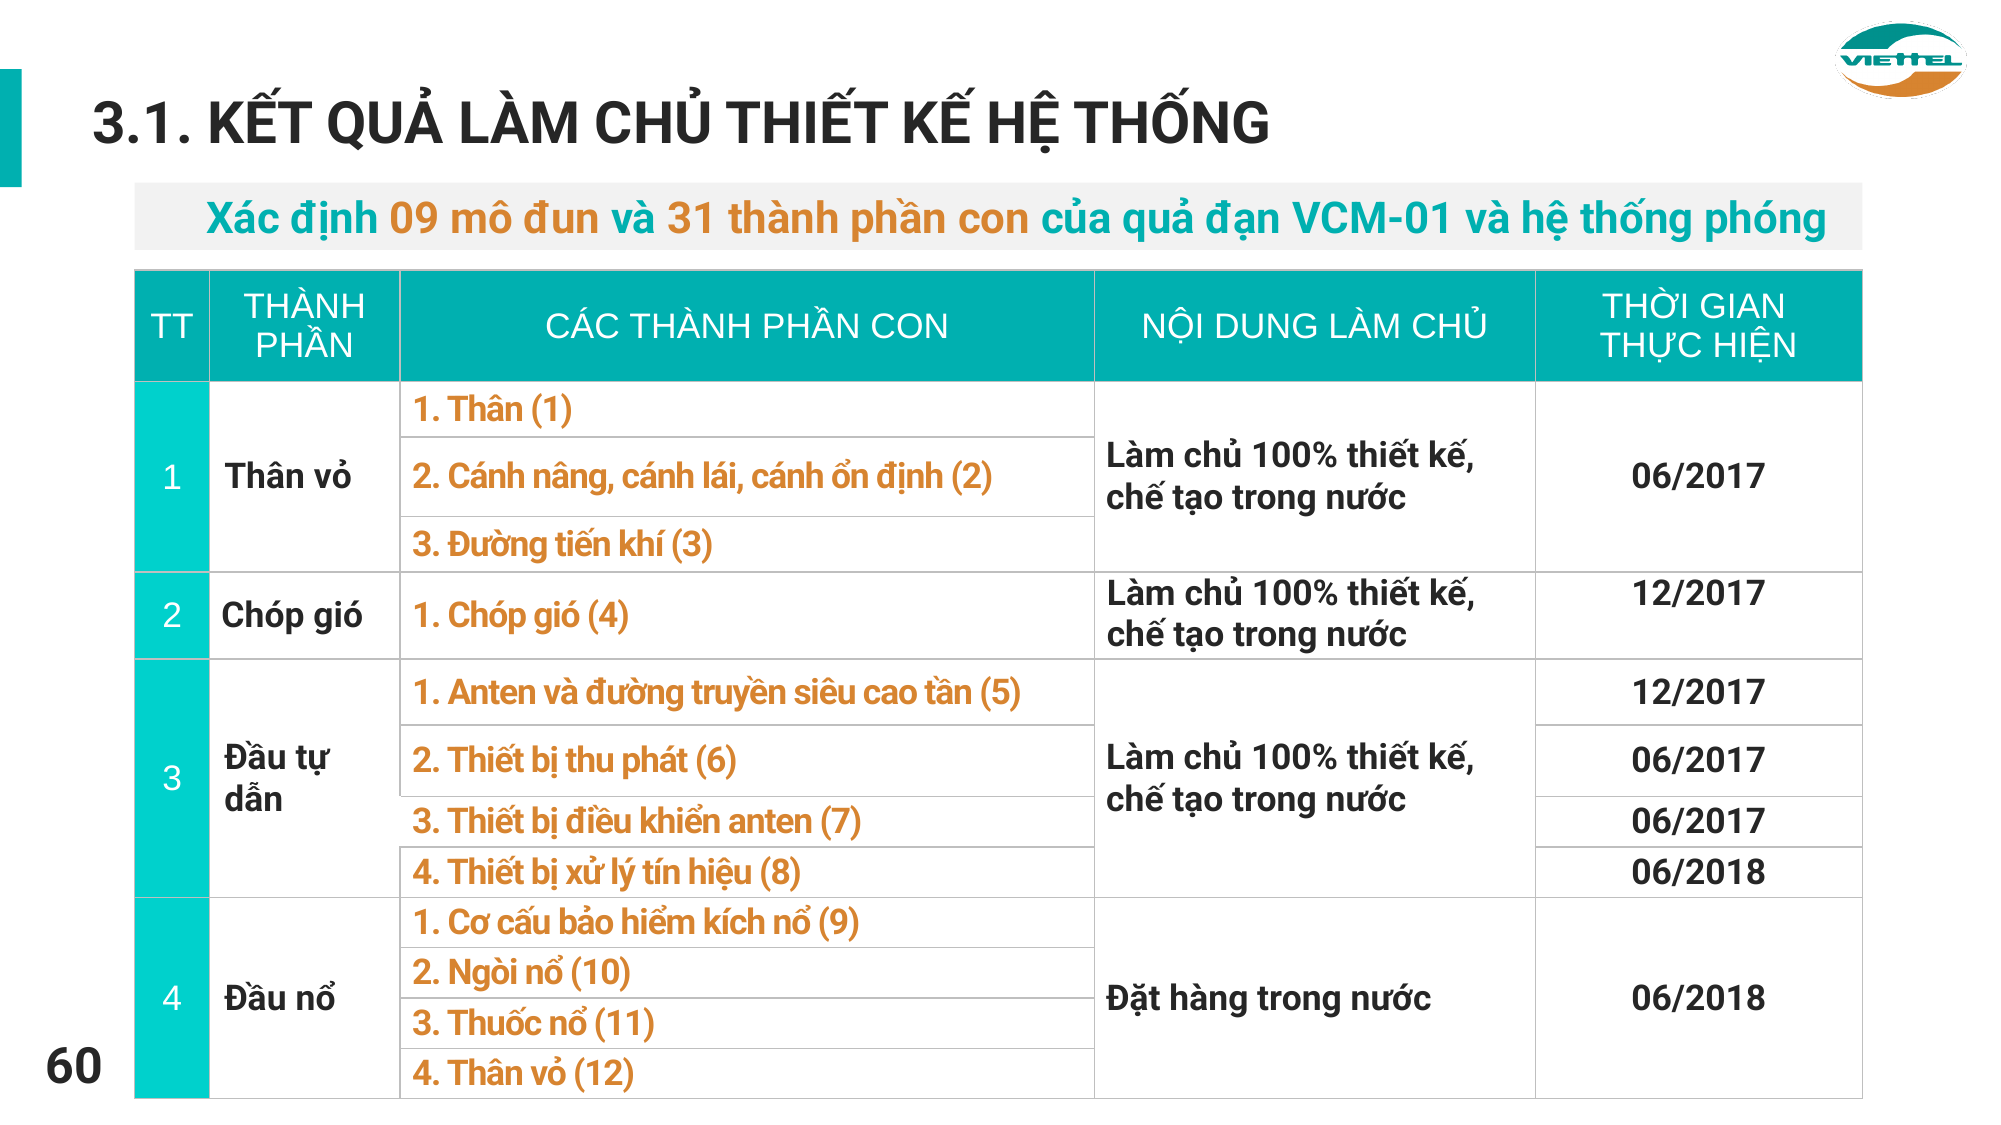

3.1. KẾT QUẢ LÀM CHỦ THIẾT KẾ HỆ THỐNG
Xác định 09 mô đun và 31 thành phần con của quả đạn VCM-01 và hệ thống phóng
| TT | THÀNH PHẦN | CÁC THÀNH PHẦN CON | NỘI DUNG LÀM CHỦ | THỜI GIAN THỰC HIỆN |
| --- | --- | --- | --- | --- |
| 1 | Thân vỏ | 1. Thân (1) | Làm chủ 100% thiết kế, chế tạo trong nước | 06/2017 |
|  |  | 2. Cánh nâng, cánh lái, cánh ổn định (2) |  |  |
|  |  | 3. Đường tiến khí (3) |  |  |
| 2 | Chóp gió | 1. Chóp gió (4) | Làm chủ 100% thiết kế, chế tạo trong nước | 12/2017 |
| 3 | Đầu tự dẫn | 1. Anten và đường truyền siêu cao tần (5) | Làm chủ 100% thiết kế, chế tạo trong nước | 12/2017 |
|  |  | 2. Thiết bị thu phát (6) |  | 06/2017 |
|  |  | 3. Thiết bị điều khiển anten (7) |  | 06/2017 |
|  |  | 4. Thiết bị xử lý tín hiệu (8) |  | 06/2018 |
| 4 | Đầu nổ | 1. Cơ cấu bảo hiểm kích nổ (9) | Đặt hàng trong nước | 06/2018 |
|  |  | 2. Ngòi nổ (10) |  |  |
|  |  | 3. Thuốc nổ (11) |  |  |
|  |  | 4. Thân vỏ (12) |  |  |
60